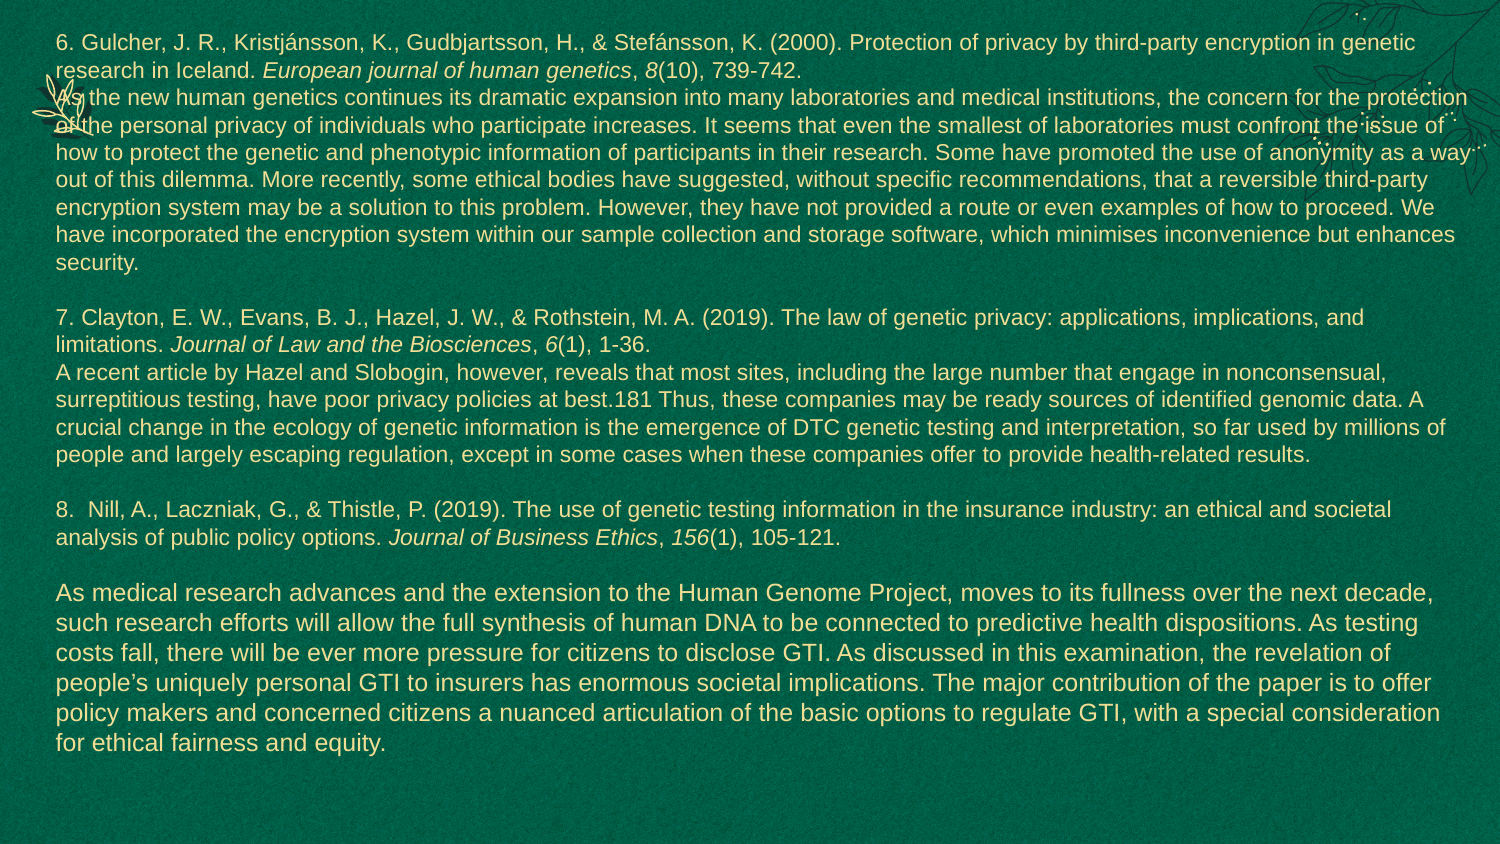

6. Gulcher, J. R., Kristjánsson, K., Gudbjartsson, H., & Stefánsson, K. (2000). Protection of privacy by third-party encryption in genetic research in Iceland. European journal of human genetics, 8(10), 739-742.
As the new human genetics continues its dramatic expansion into many laboratories and medical institutions, the concern for the protection of the personal privacy of individuals who participate increases. It seems that even the smallest of laboratories must confront the issue of how to protect the genetic and phenotypic information of participants in their research. Some have promoted the use of anonymity as a way out of this dilemma. More recently, some ethical bodies have suggested, without specific recommendations, that a reversible third-party encryption system may be a solution to this problem. However, they have not provided a route or even examples of how to proceed. We have incorporated the encryption system within our sample collection and storage software, which minimises inconvenience but enhances security.

7. Clayton, E. W., Evans, B. J., Hazel, J. W., & Rothstein, M. A. (2019). The law of genetic privacy: applications, implications, and limitations. Journal of Law and the Biosciences, 6(1), 1-36.
A recent article by Hazel and Slobogin, however, reveals that most sites, including the large number that engage in nonconsensual, surreptitious testing, have poor privacy policies at best.181 Thus, these companies may be ready sources of identified genomic data. A crucial change in the ecology of genetic information is the emergence of DTC genetic testing and interpretation, so far used by millions of people and largely escaping regulation, except in some cases when these companies offer to provide health-related results.

8.  Nill, A., Laczniak, G., & Thistle, P. (2019). The use of genetic testing information in the insurance industry: an ethical and societal analysis of public policy options. Journal of Business Ethics, 156(1), 105-121.

As medical research advances and the extension to the Human Genome Project, moves to its fullness over the next decade, such research efforts will allow the full synthesis of human DNA to be connected to predictive health dispositions. As testing costs fall, there will be ever more pressure for citizens to disclose GTI. As discussed in this examination, the revelation of people’s uniquely personal GTI to insurers has enormous societal implications. The major contribution of the paper is to offer policy makers and concerned citizens a nuanced articulation of the basic options to regulate GTI, with a special consideration for ethical fairness and equity.